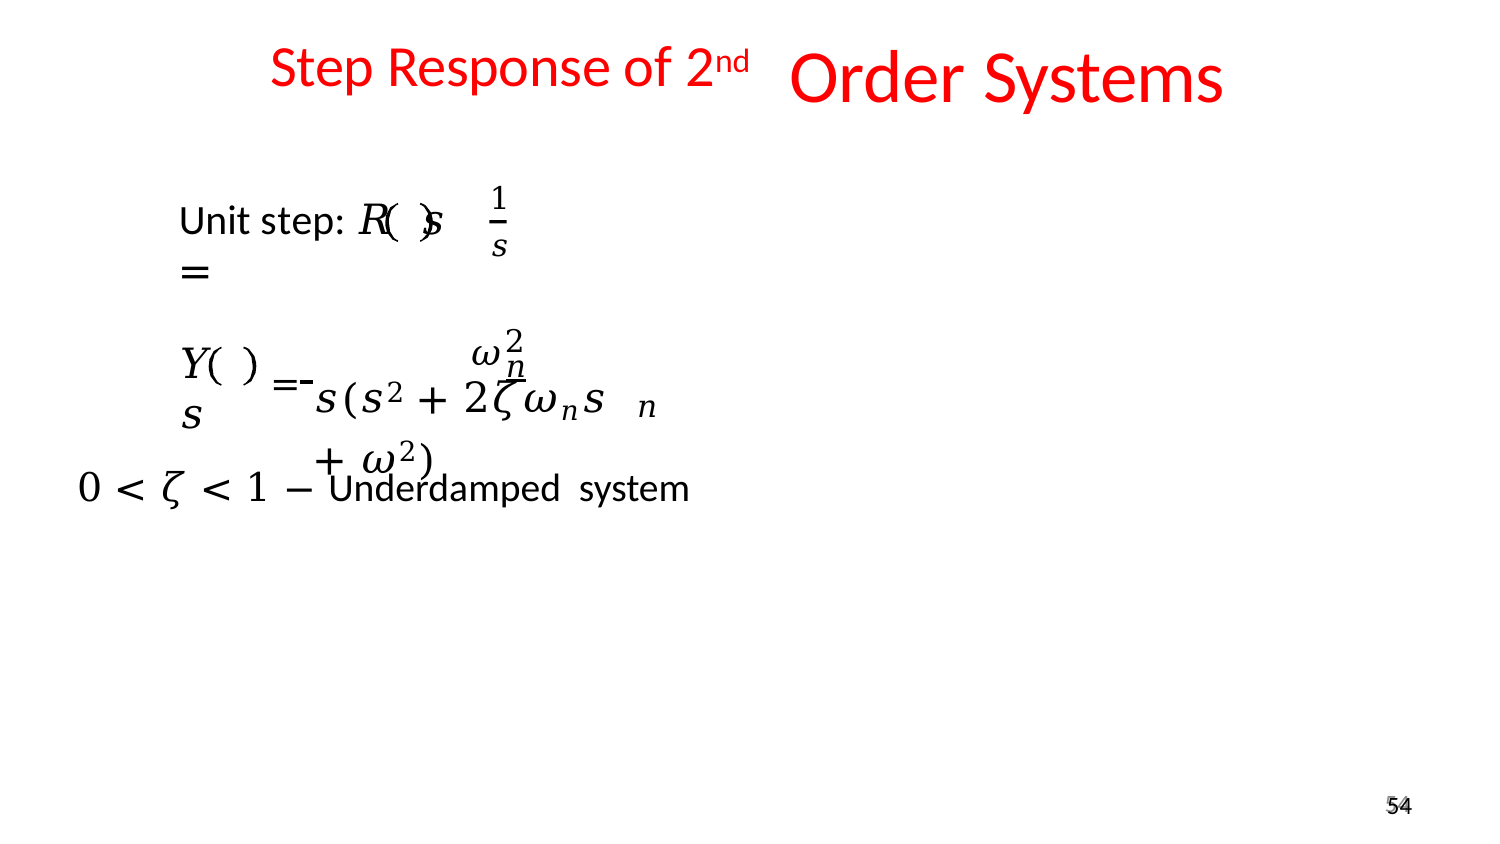

# Step Response of 2nd
Order Systems
1
𝑠
Unit step: 𝑅  𝑠	=

𝜔2
= 	𝑛
𝑌 𝑠

𝑠(𝑠2 + 2𝜁𝜔𝑛𝑠 + 𝜔2)
𝑛
0 < 𝜁 < 1 − Underdamped system
54
54